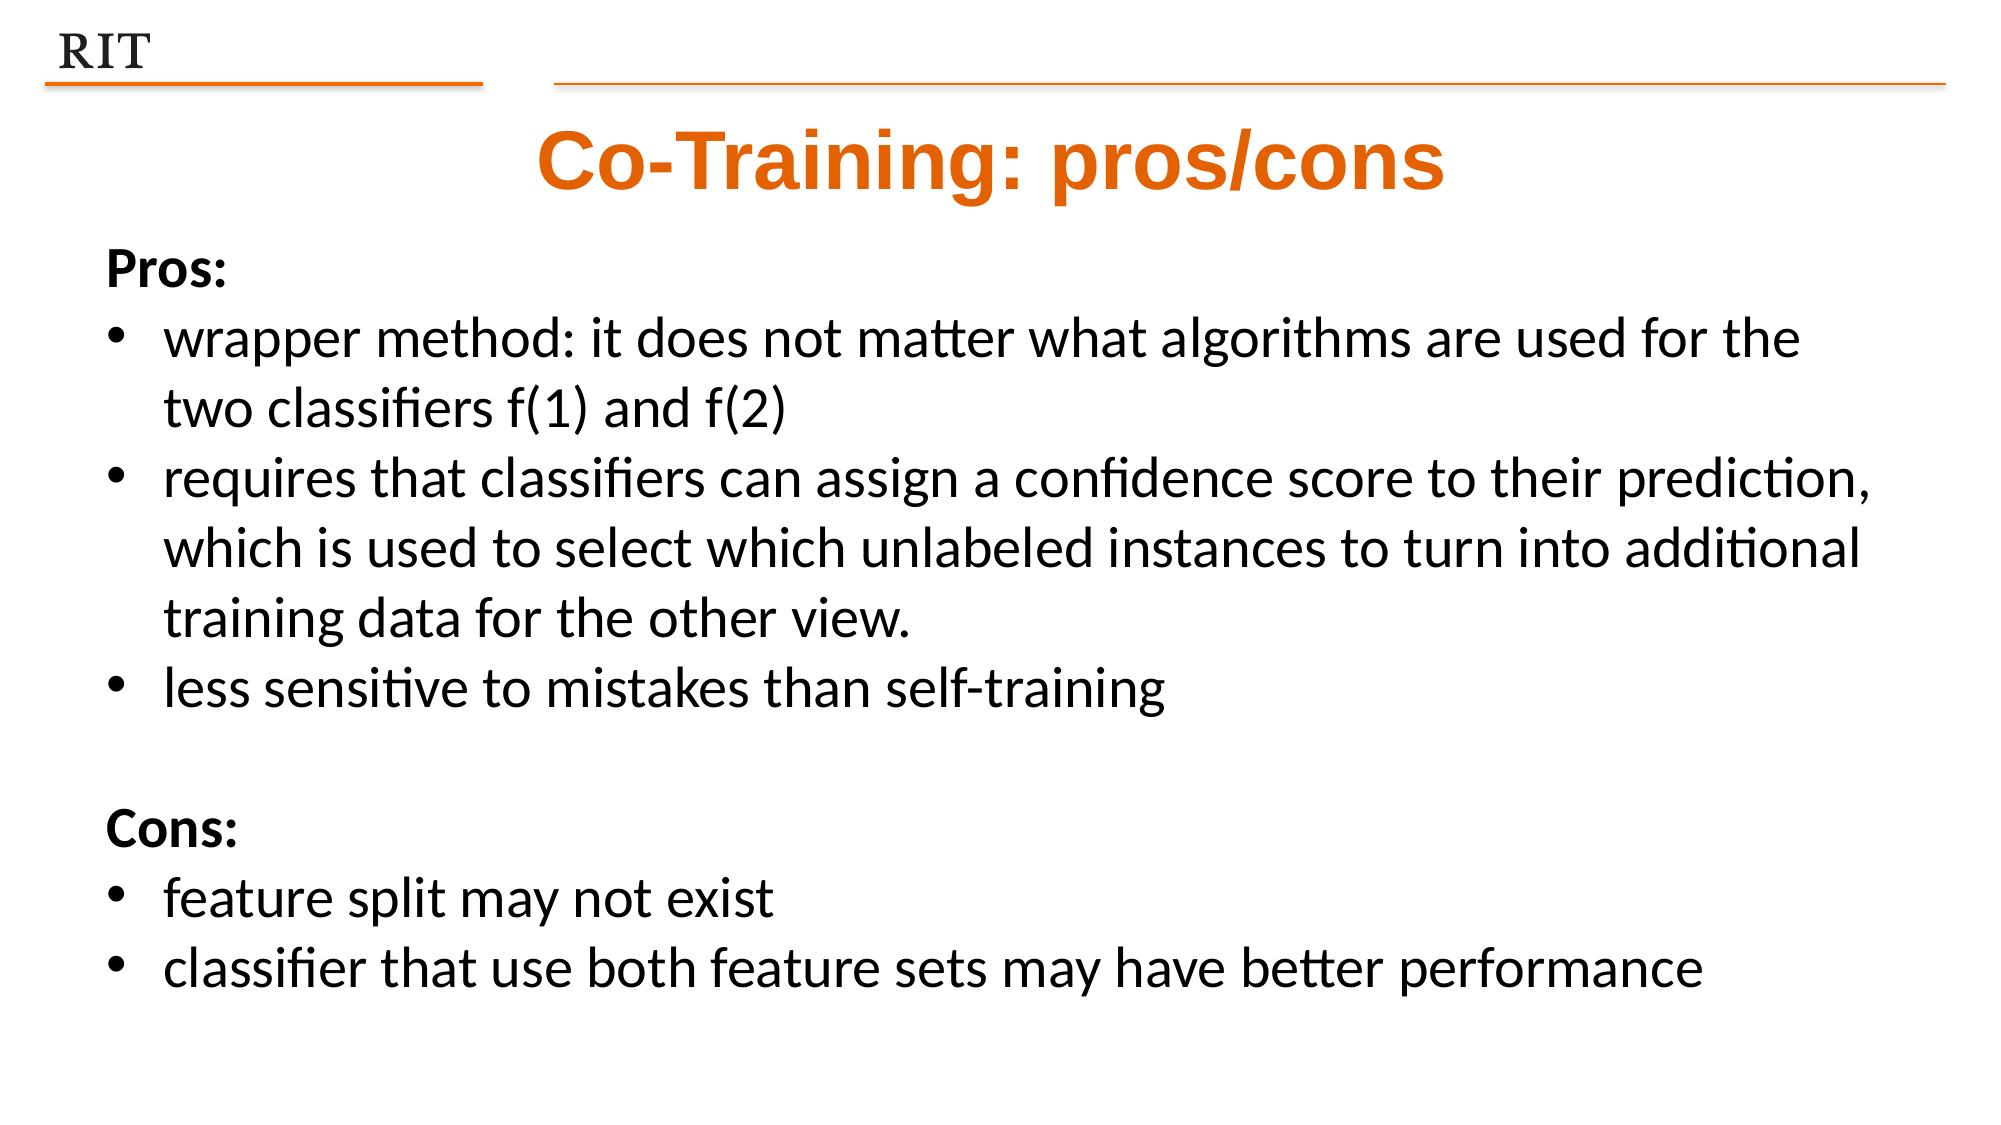

Co-Training: pros/cons
Pros:
wrapper method: it does not matter what algorithms are used for the two classifiers f(1) and f(2)
requires that classifiers can assign a confidence score to their prediction, which is used to select which unlabeled instances to turn into additional training data for the other view.
less sensitive to mistakes than self-training

Cons:
feature split may not exist
classifier that use both feature sets may have better performance